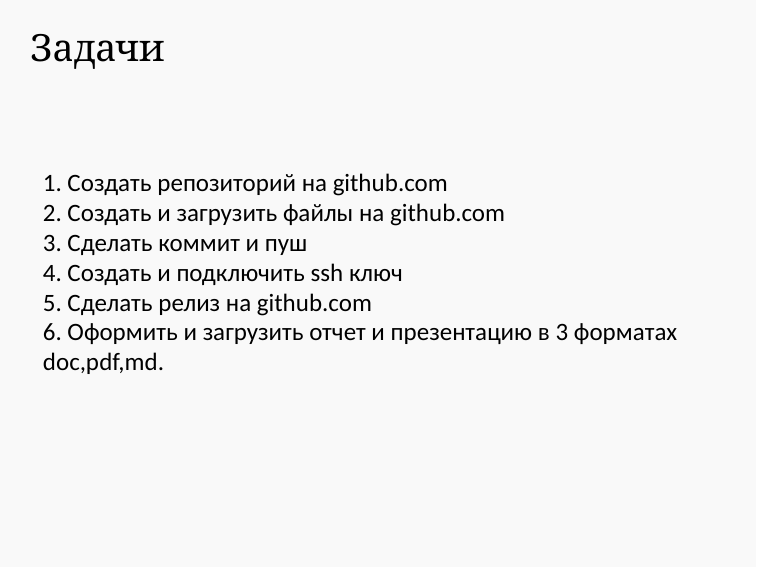

Задачи
1. Создать репозиторий на github.com
2. Создать и загрузить файлы на github.com
3. Сделать коммит и пуш
4. Создать и подключить ssh ключ
5. Сделать релиз на github.com
6. Оформить и загрузить отчет и презентацию в 3 форматах doc,pdf,md.